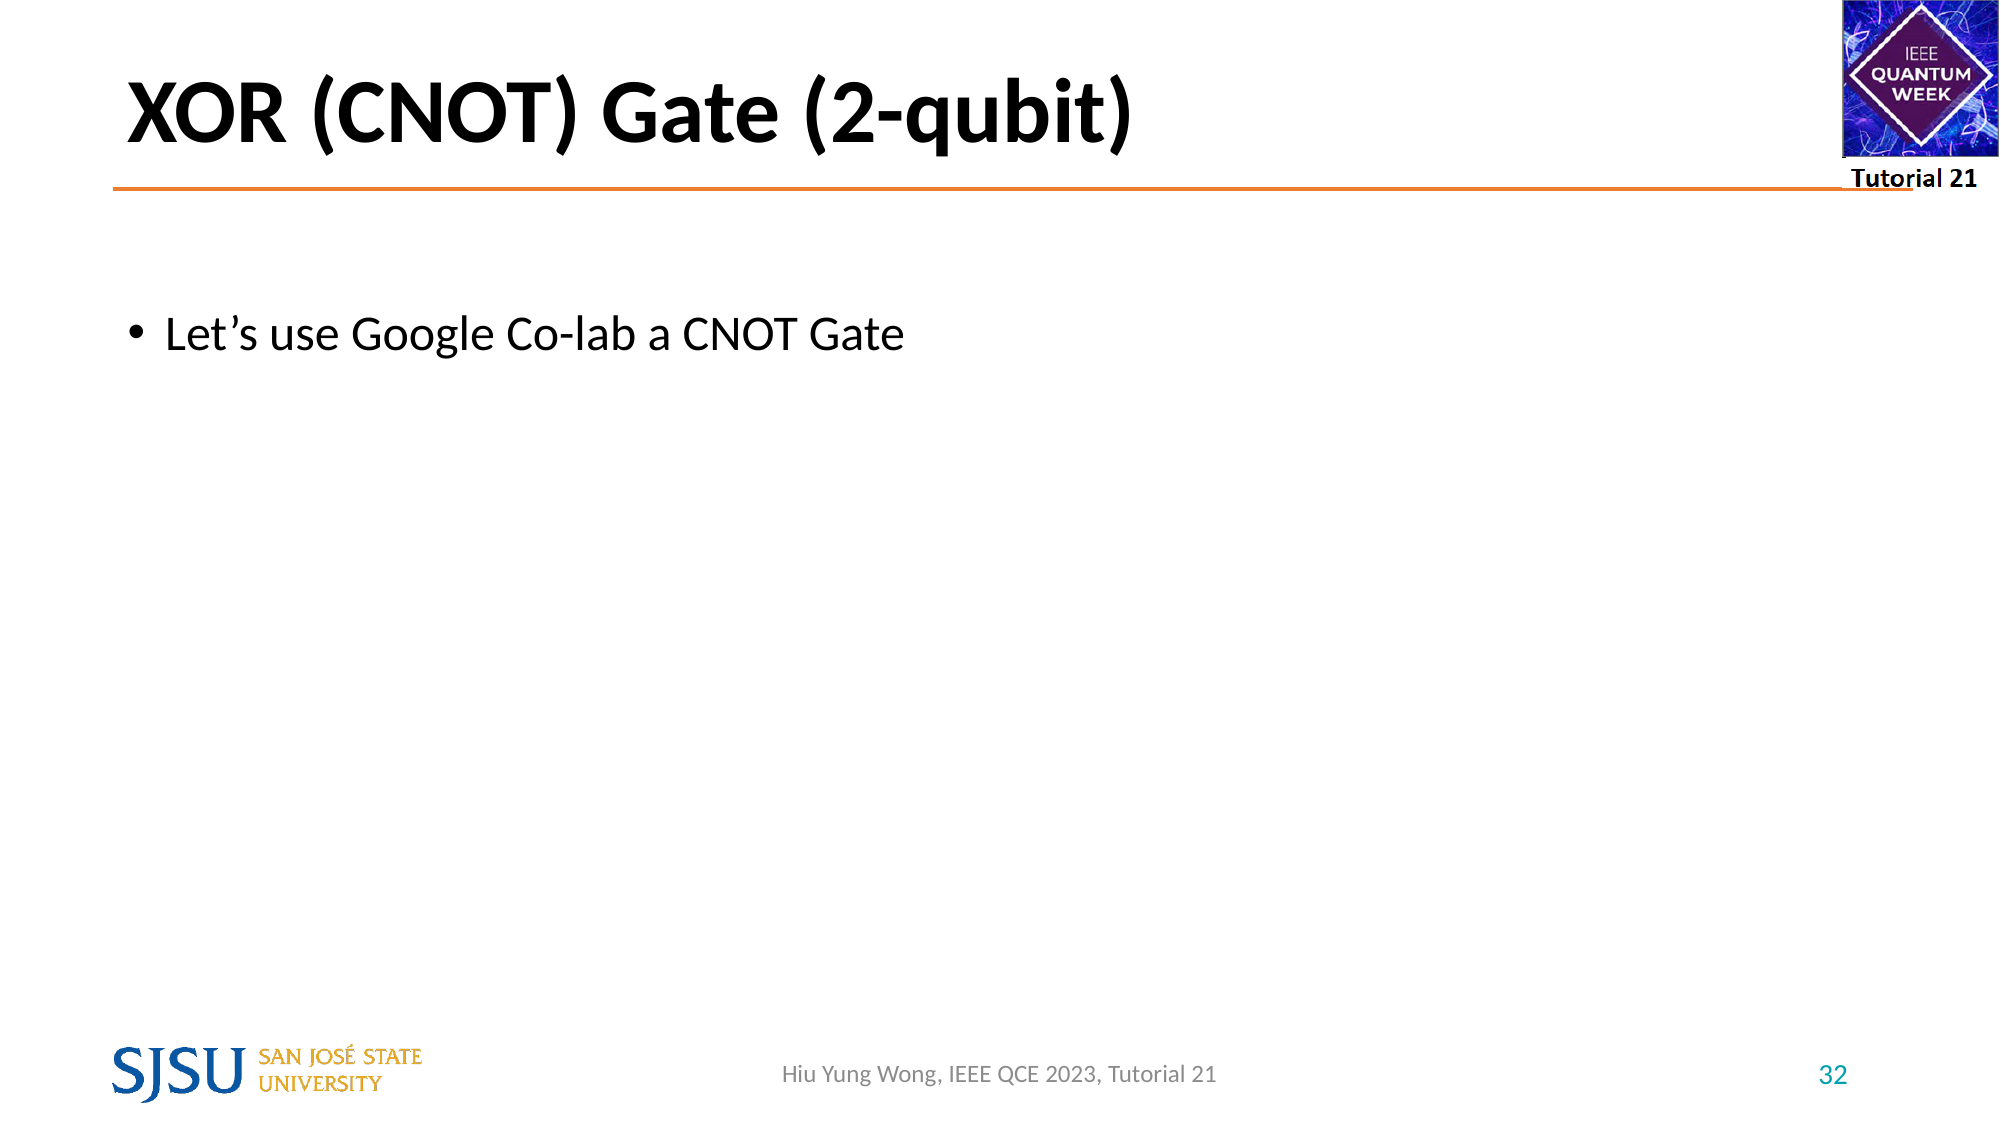

# XOR (CNOT) Gate (2-qubit)
Let’s use Google Co-lab a CNOT Gate
Hiu Yung Wong, IEEE QCE 2023, Tutorial 21